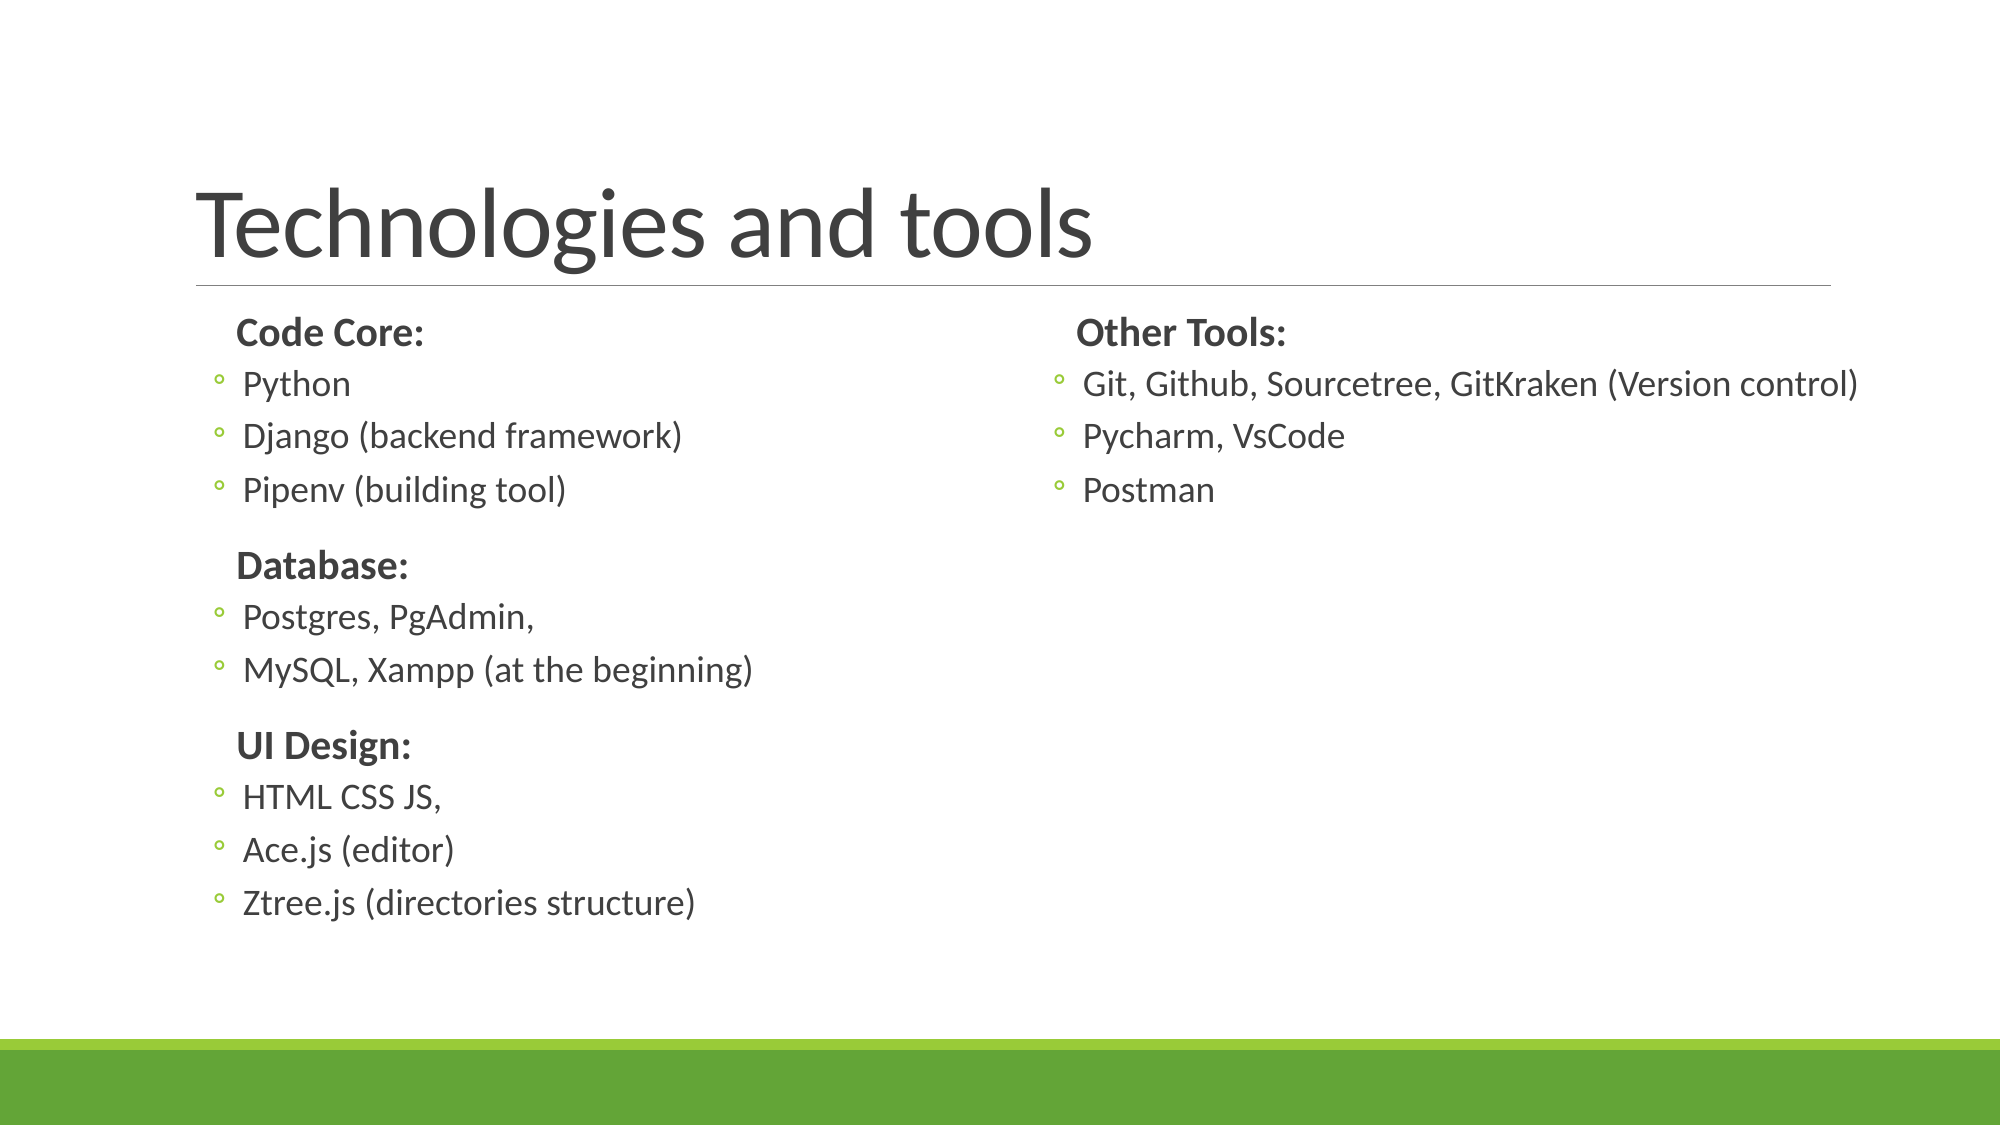

# Technologies and tools
Code Core:
Python
Django (backend framework)
Pipenv (building tool)
Database:
Postgres, PgAdmin,
MySQL, Xampp (at the beginning)
UI Design:
HTML CSS JS,
Ace.js (editor)
Ztree.js (directories structure)
Other Tools:
Git, Github, Sourcetree, GitKraken (Version control)
Pycharm, VsCode
Postman